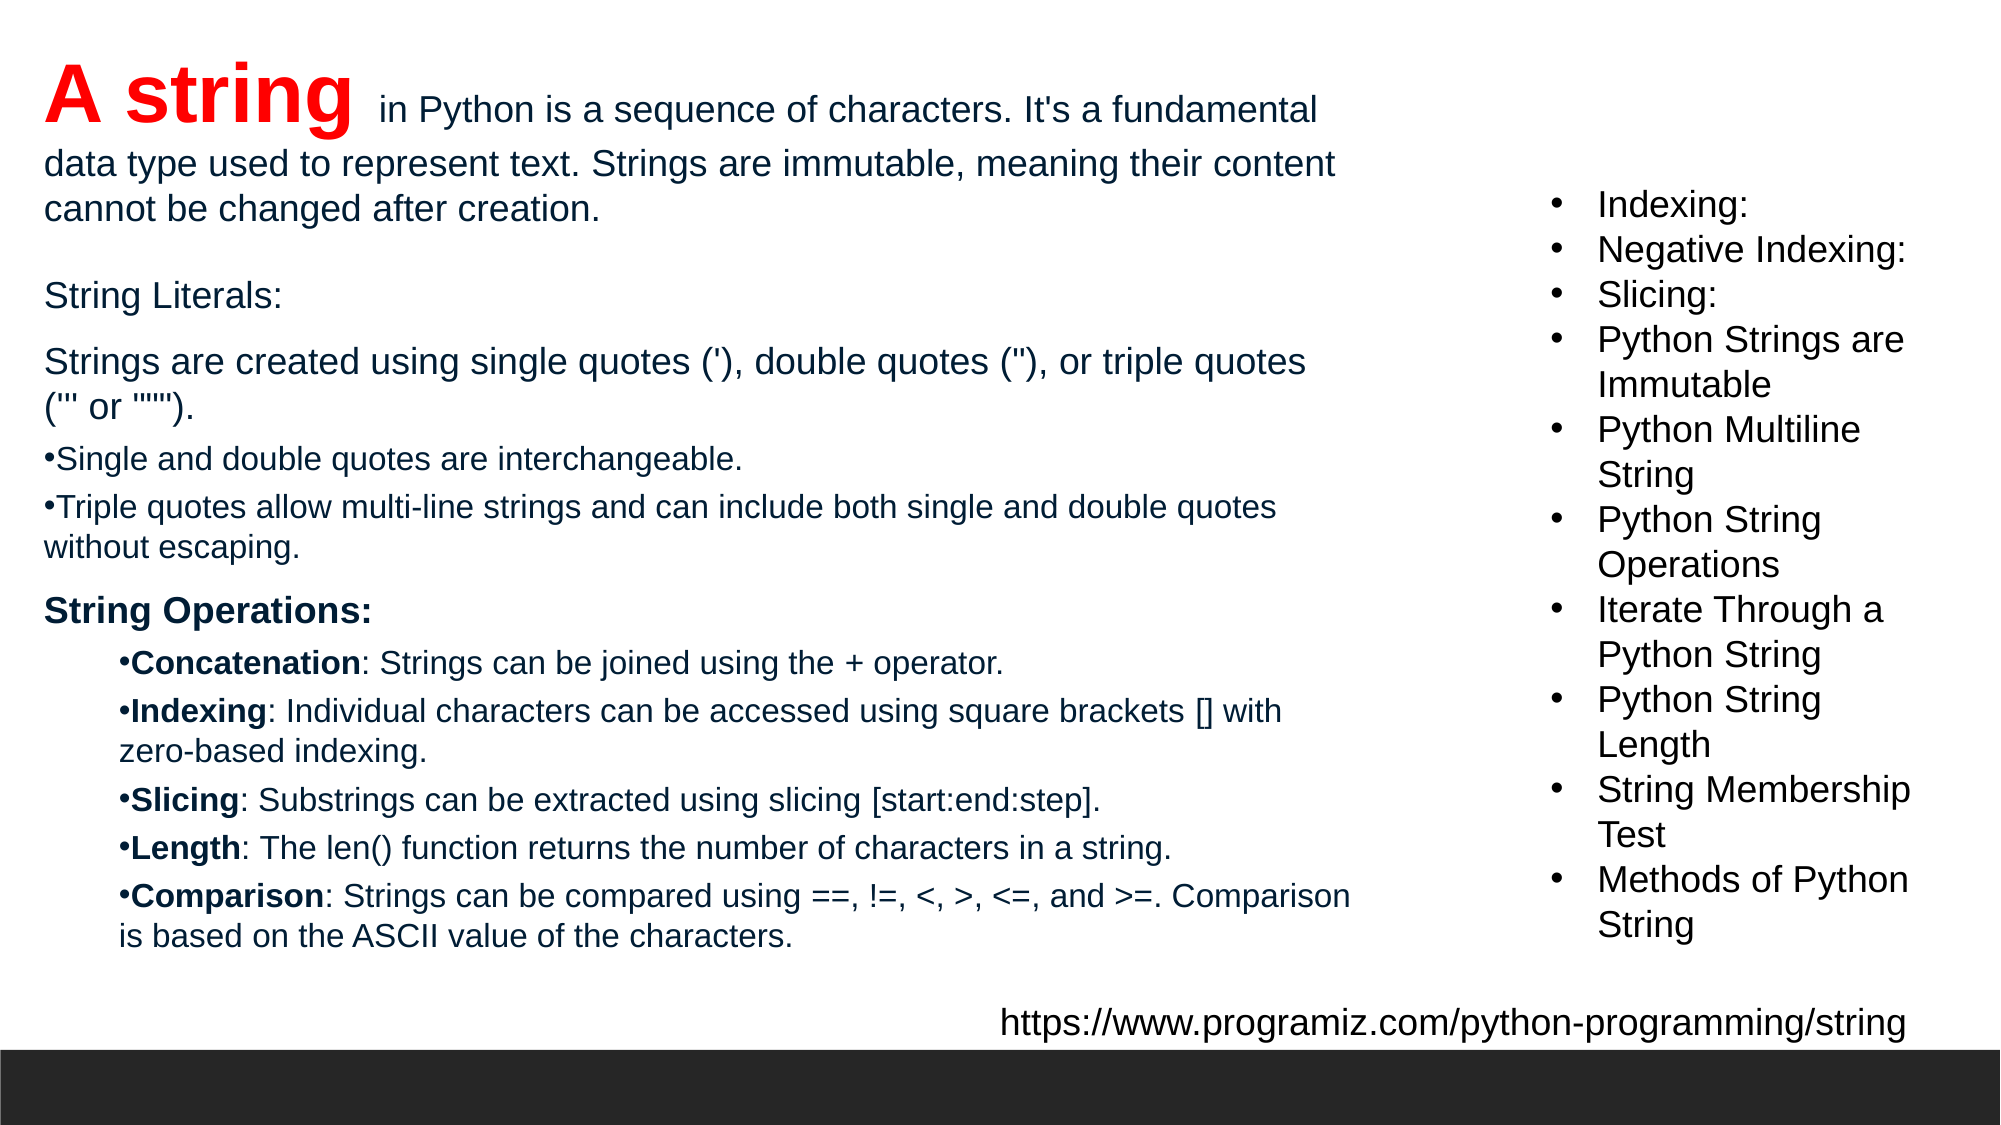

A string in Python is a sequence of characters. It's a fundamental data type used to represent text. Strings are immutable, meaning their content cannot be changed after creation.
String Literals:
Strings are created using single quotes ('), double quotes ("), or triple quotes (''' or """).
Single and double quotes are interchangeable.
Triple quotes allow multi-line strings and can include both single and double quotes without escaping.
String Operations:
Concatenation: Strings can be joined using the + operator.
Indexing: Individual characters can be accessed using square brackets [] with zero-based indexing.
Slicing: Substrings can be extracted using slicing [start:end:step].
Length: The len() function returns the number of characters in a string.
Comparison: Strings can be compared using ==, !=, <, >, <=, and >=. Comparison is based on the ASCII value of the characters.
Indexing:
Negative Indexing:
Slicing:
Python Strings are Immutable
Python Multiline String
Python String Operations
Iterate Through a Python String
Python String Length
String Membership Test
Methods of Python String
https://www.programiz.com/python-programming/string